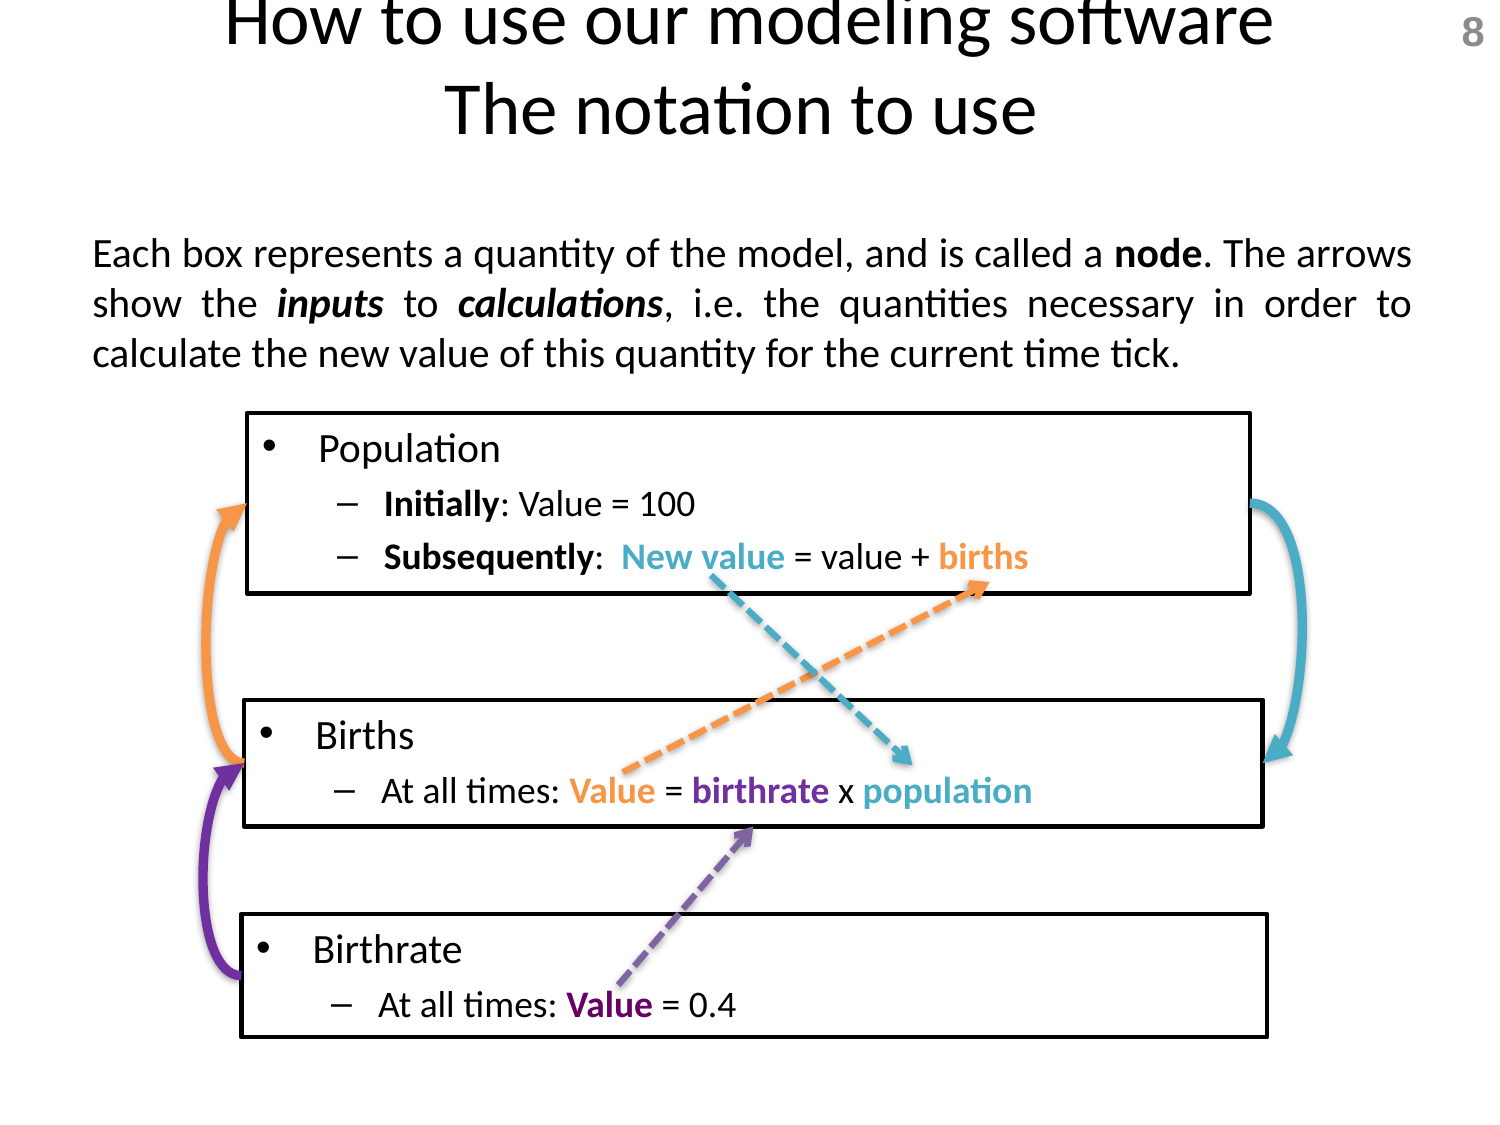

8
How to use our modeling software
The notation to use
# Each box represents a quantity of the model, and is called a node. The arrows show the inputs to calculations, i.e. the quantities necessary in order to calculate the new value of this quantity for the current time tick.
Population
Initially: Value = 100
Subsequently:  New value = value + births

Births
At all times: Value = birthrate x population

Birthrate
At all times: Value = 0.4